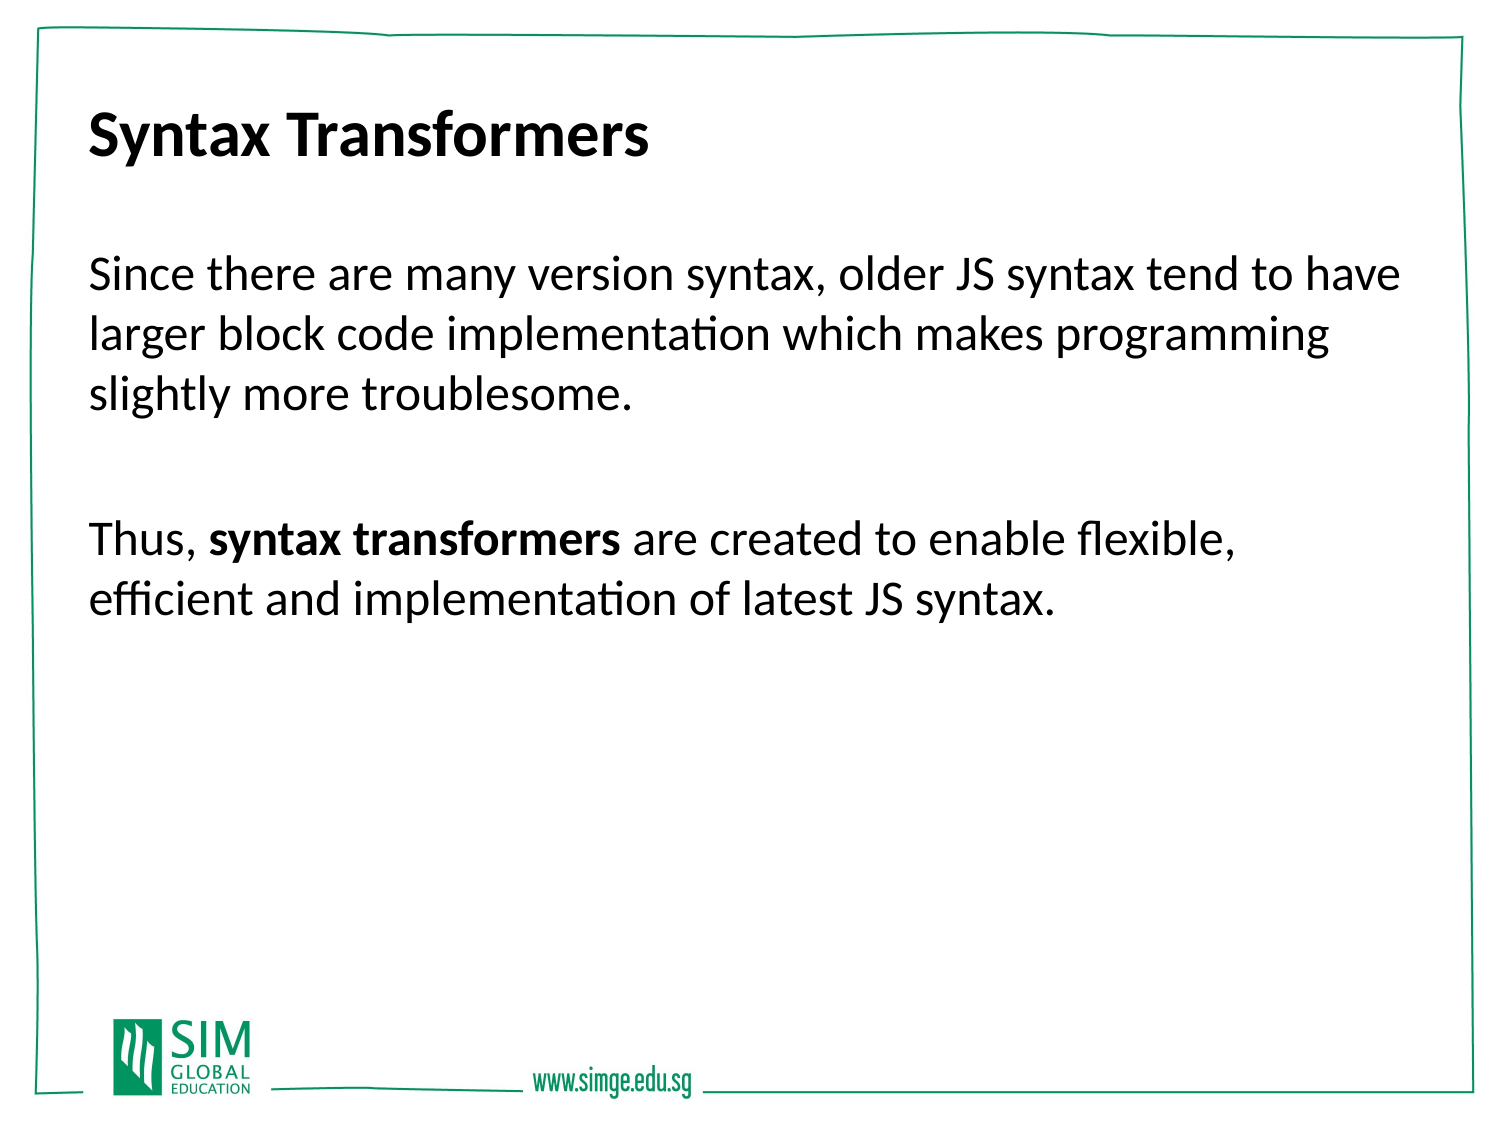

Syntax Transformers
Since there are many version syntax, older JS syntax tend to have larger block code implementation which makes programming slightly more troublesome.

Thus, syntax transformers are created to enable flexible, efficient and implementation of latest JS syntax.